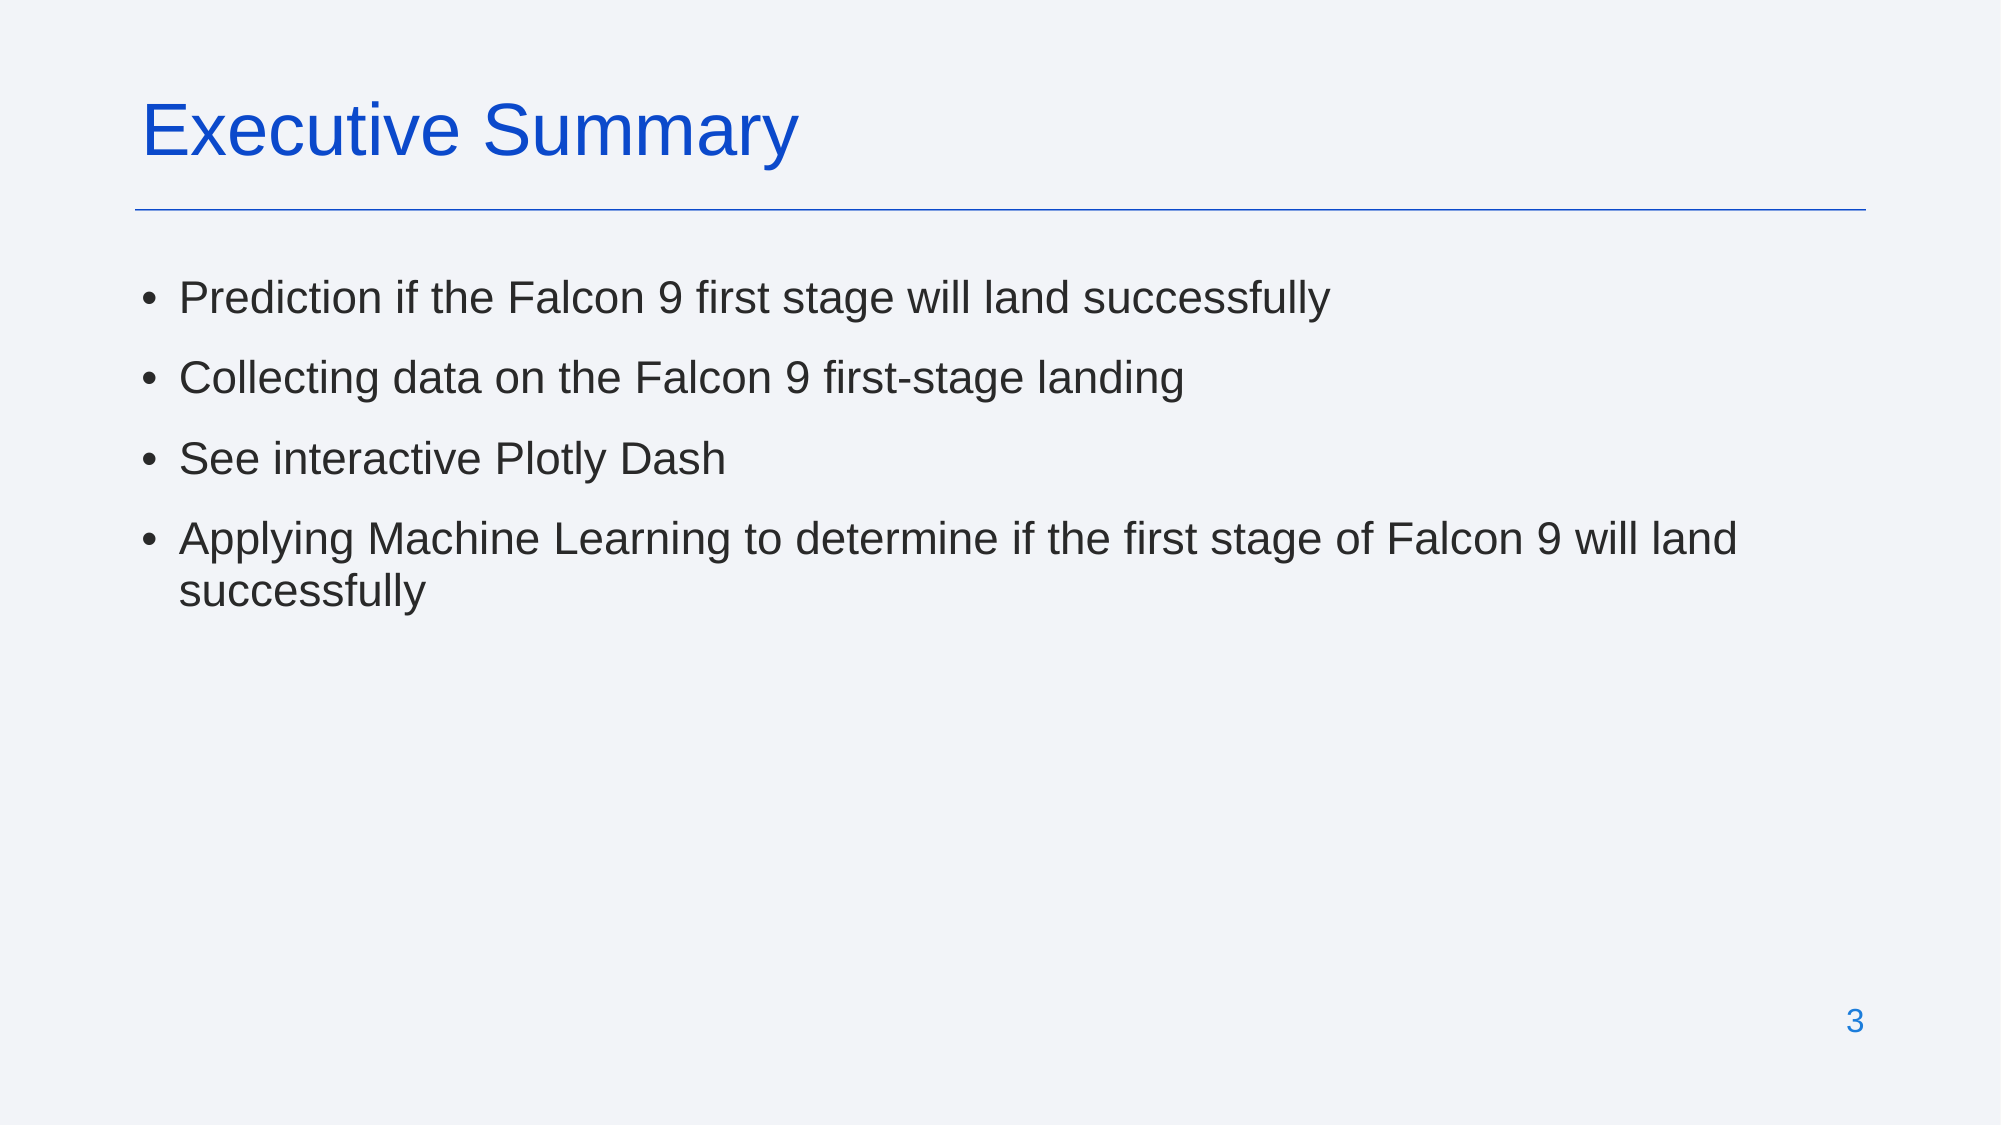

Executive Summary
Prediction if the Falcon 9 first stage will land successfully
Collecting data on the Falcon 9 first-stage landing
See interactive Plotly Dash
Applying Machine Learning to determine if the first stage of Falcon 9 will land successfully
3